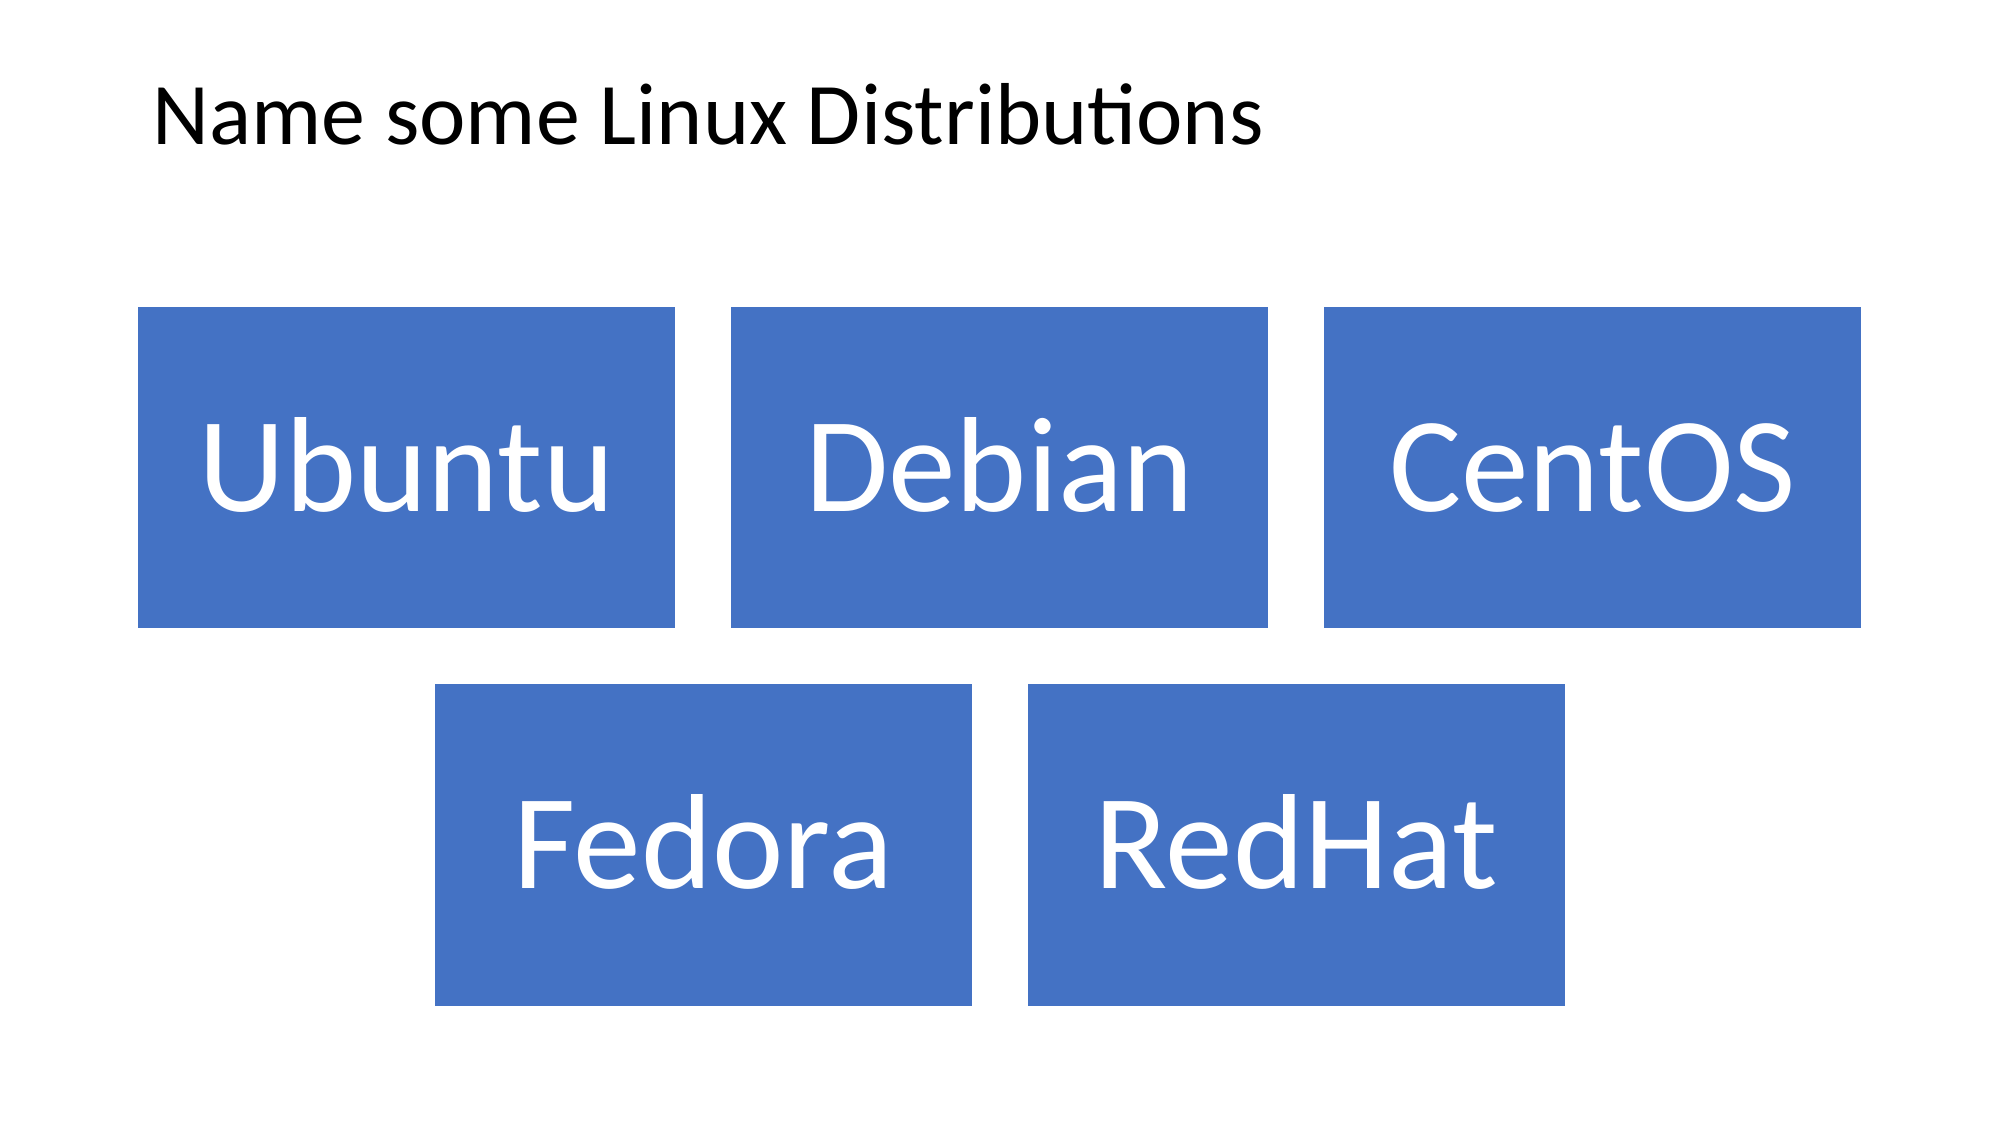

# Name some Linux Distributions
Ubuntu
Debian
CentOS
Fedora
RedHat